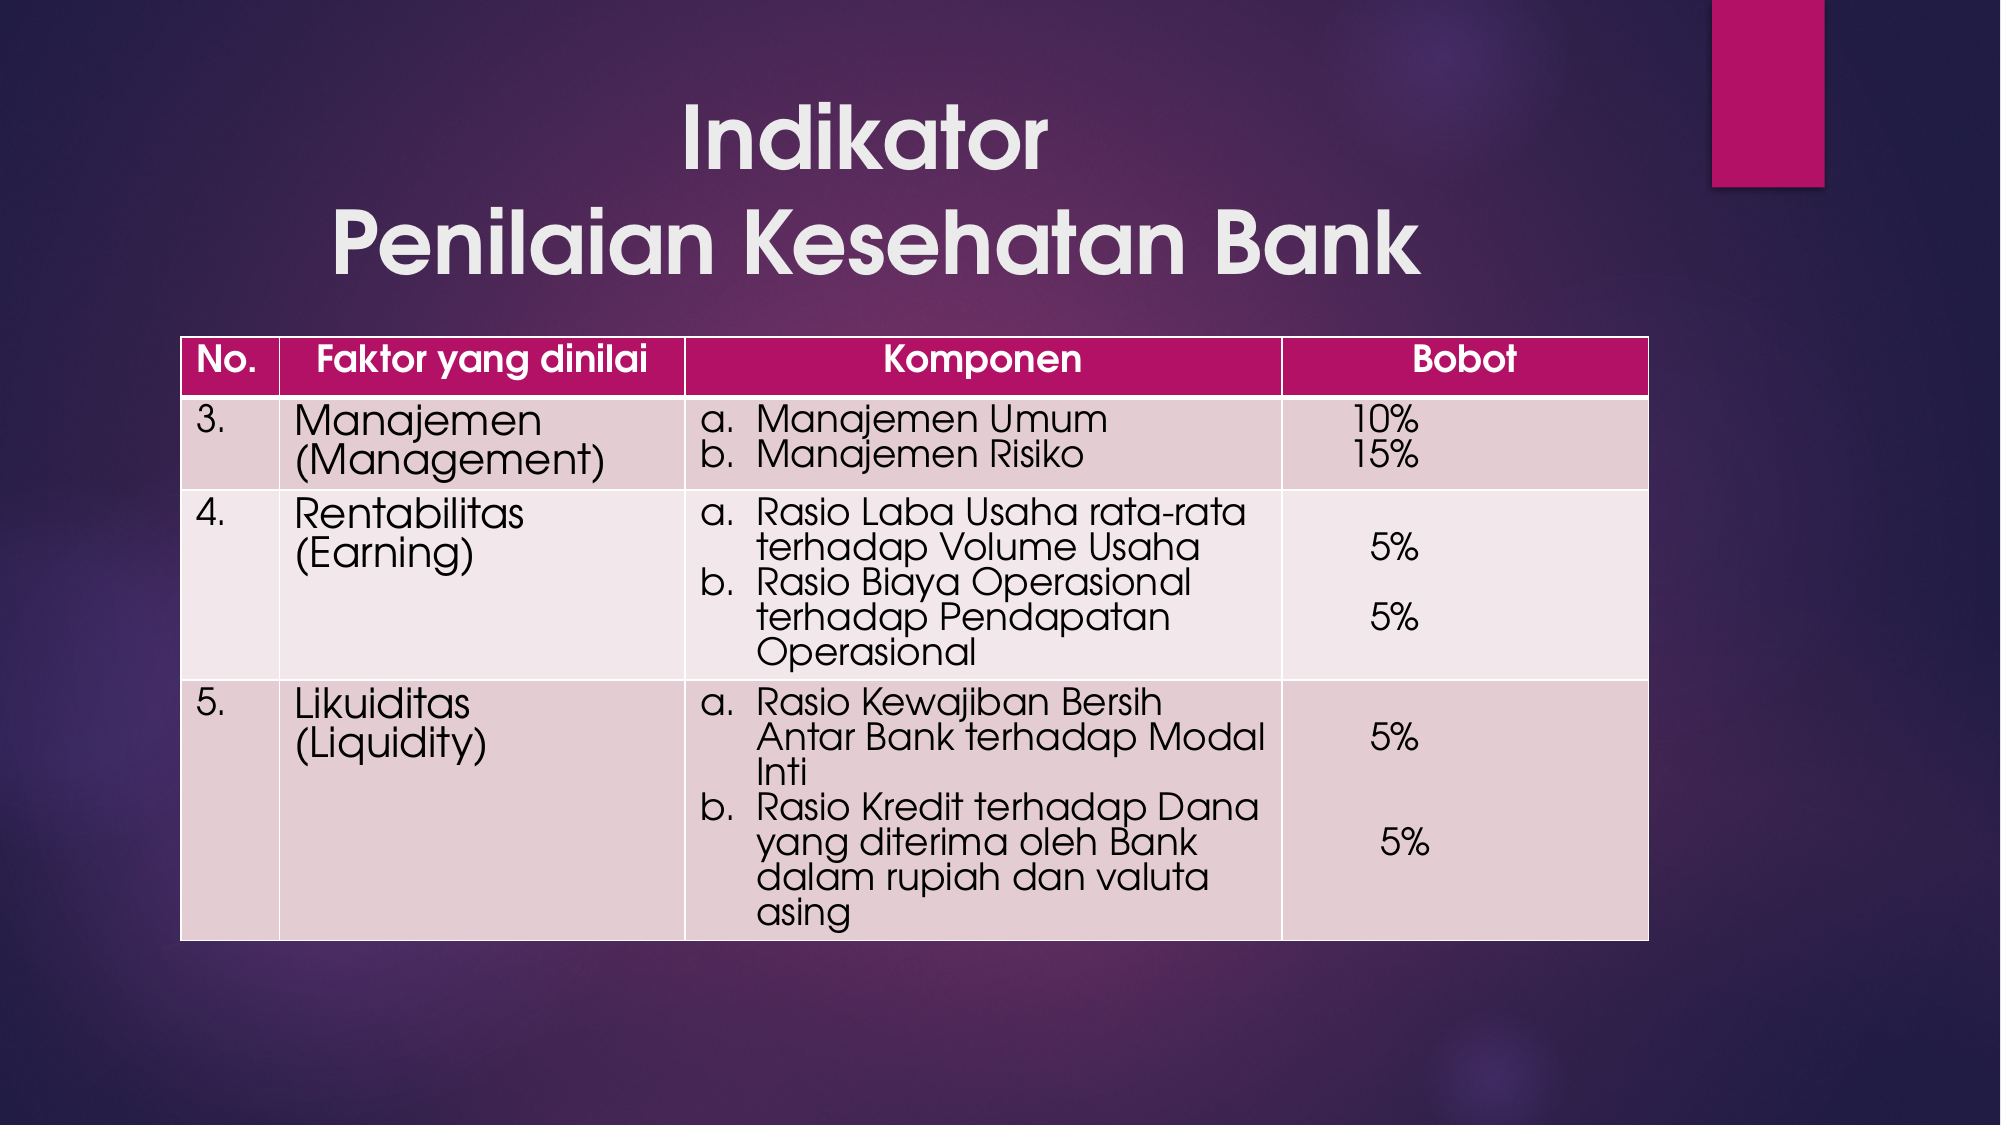

# Indikator Penilaian Kesehatan Bank
| No. | Faktor yang dinilai | Komponen | Bobot |
| --- | --- | --- | --- |
| 3. | Manajemen (Management) | Manajemen Umum Manajemen Risiko | 10% 15% |
| 4. | Rentabilitas (Earning) | Rasio Laba Usaha rata-rata terhadap Volume Usaha Rasio Biaya Operasional terhadap Pendapatan Operasional | 5% 5% |
| 5. | Likuiditas (Liquidity) | Rasio Kewajiban Bersih Antar Bank terhadap Modal Inti Rasio Kredit terhadap Dana yang diterima oleh Bank dalam rupiah dan valuta asing | 5% 5% |